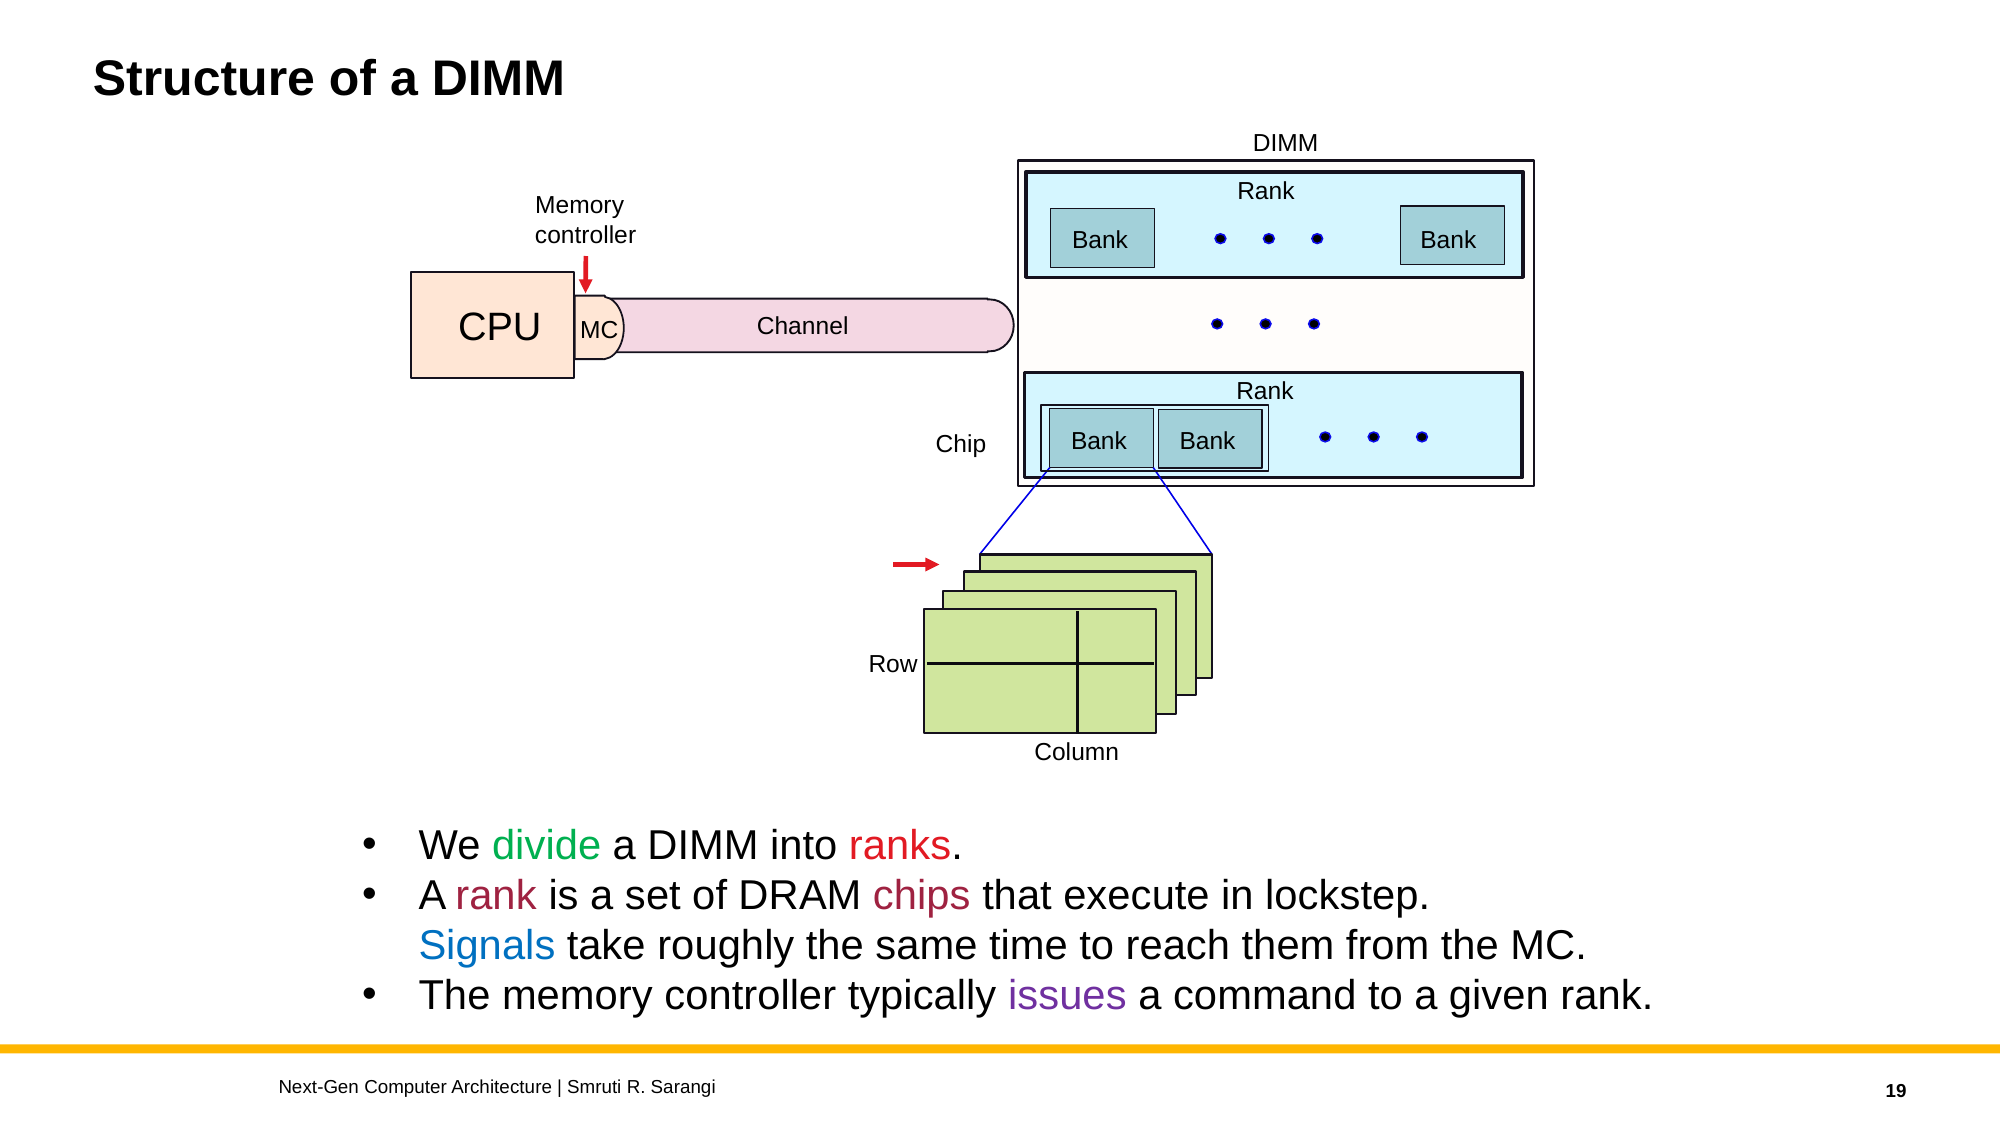

# Structure of a DIMM
DIMM

Rank

Memory

controller
Bank
Bank

CPU

Channel
MC

Rank

Bank
Bank
Chip

Row

Column
We divide a DIMM into ranks.
A rank is a set of DRAM chips that execute in lockstep.
Signals take roughly the same time to reach them from the MC.
The memory controller typically issues a command to a given rank.
Next-Gen Computer Architecture | Smruti R. Sarangi
19